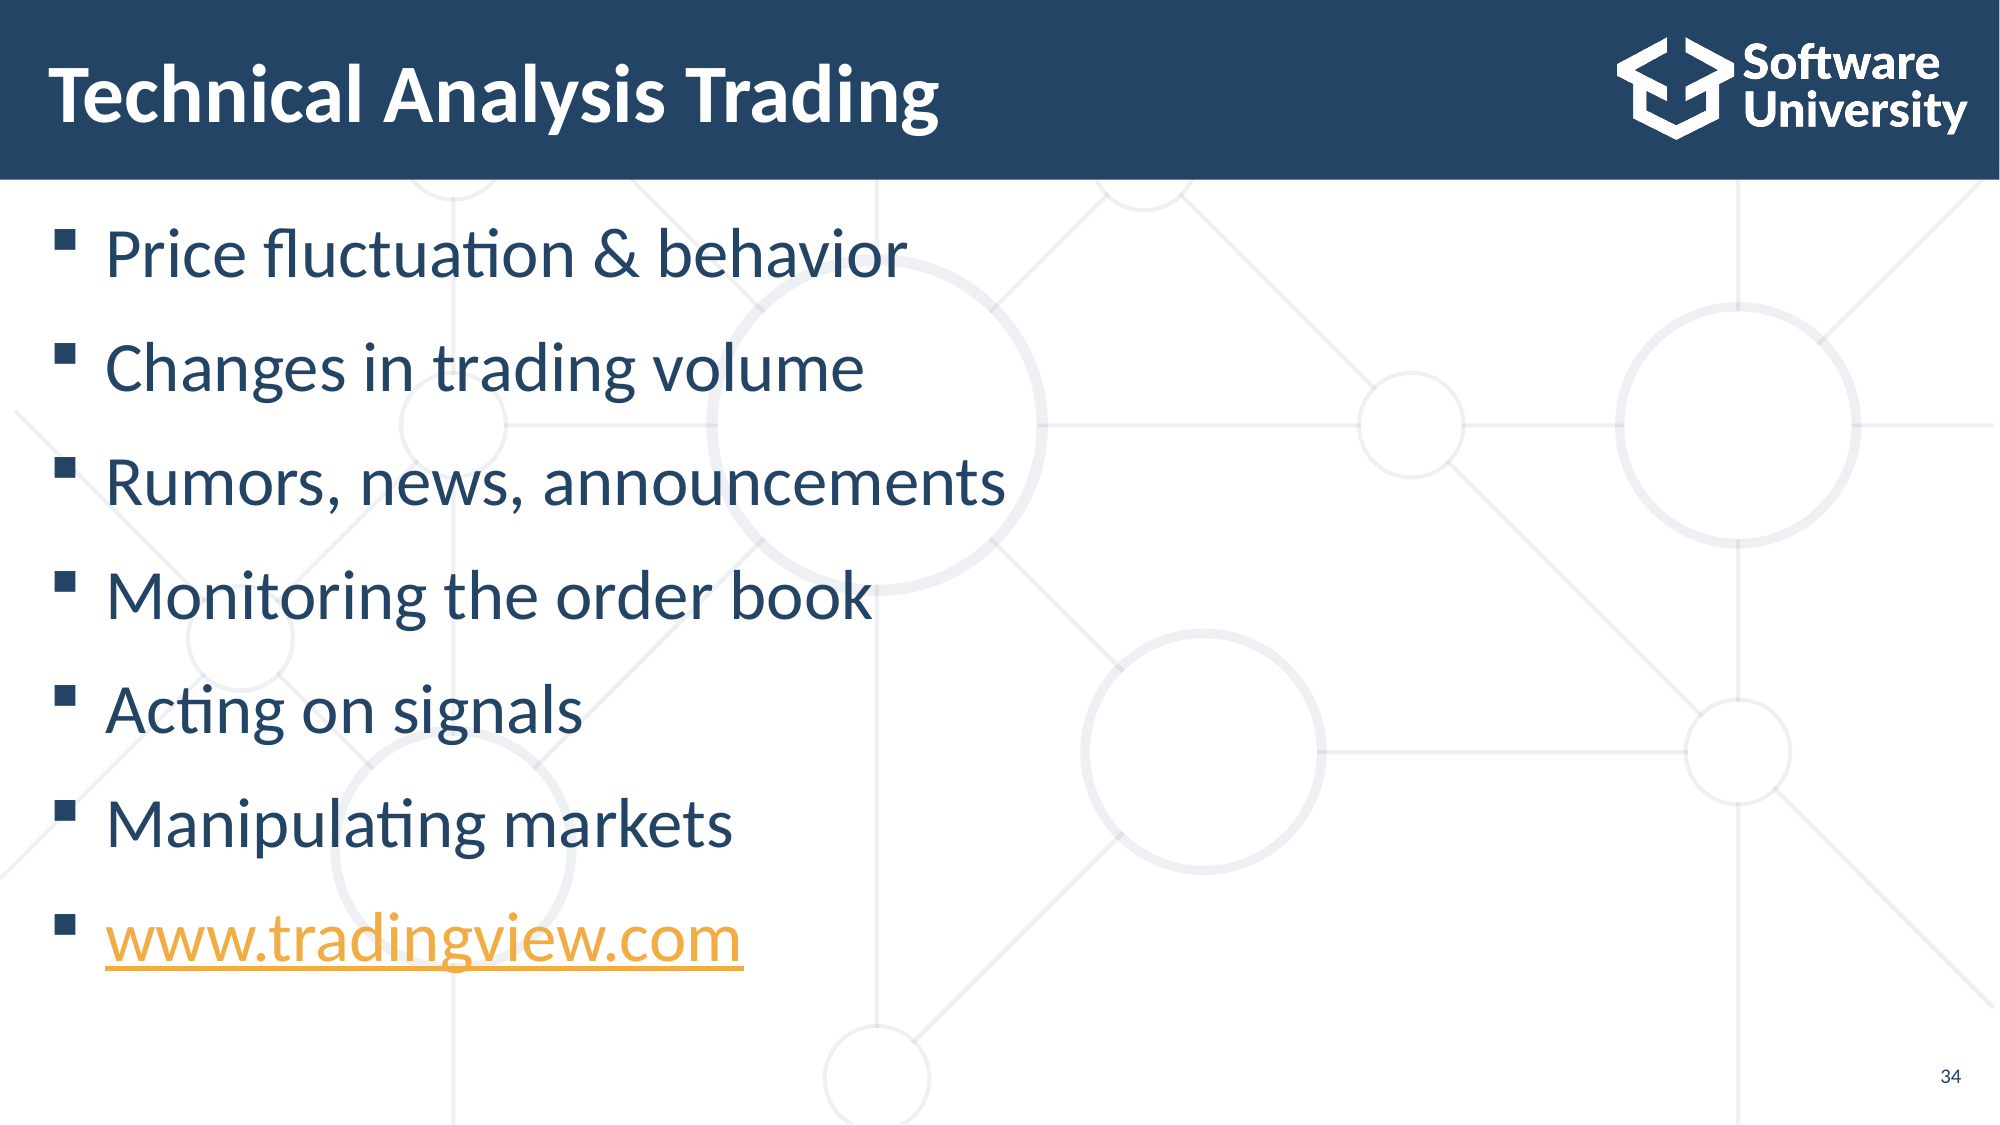

# Technical Analysis Trading
Price fluctuation & behavior
Changes in trading volume
Rumors, news, announcements
Monitoring the order book
Acting on signals
Manipulating markets
www.tradingview.com
34